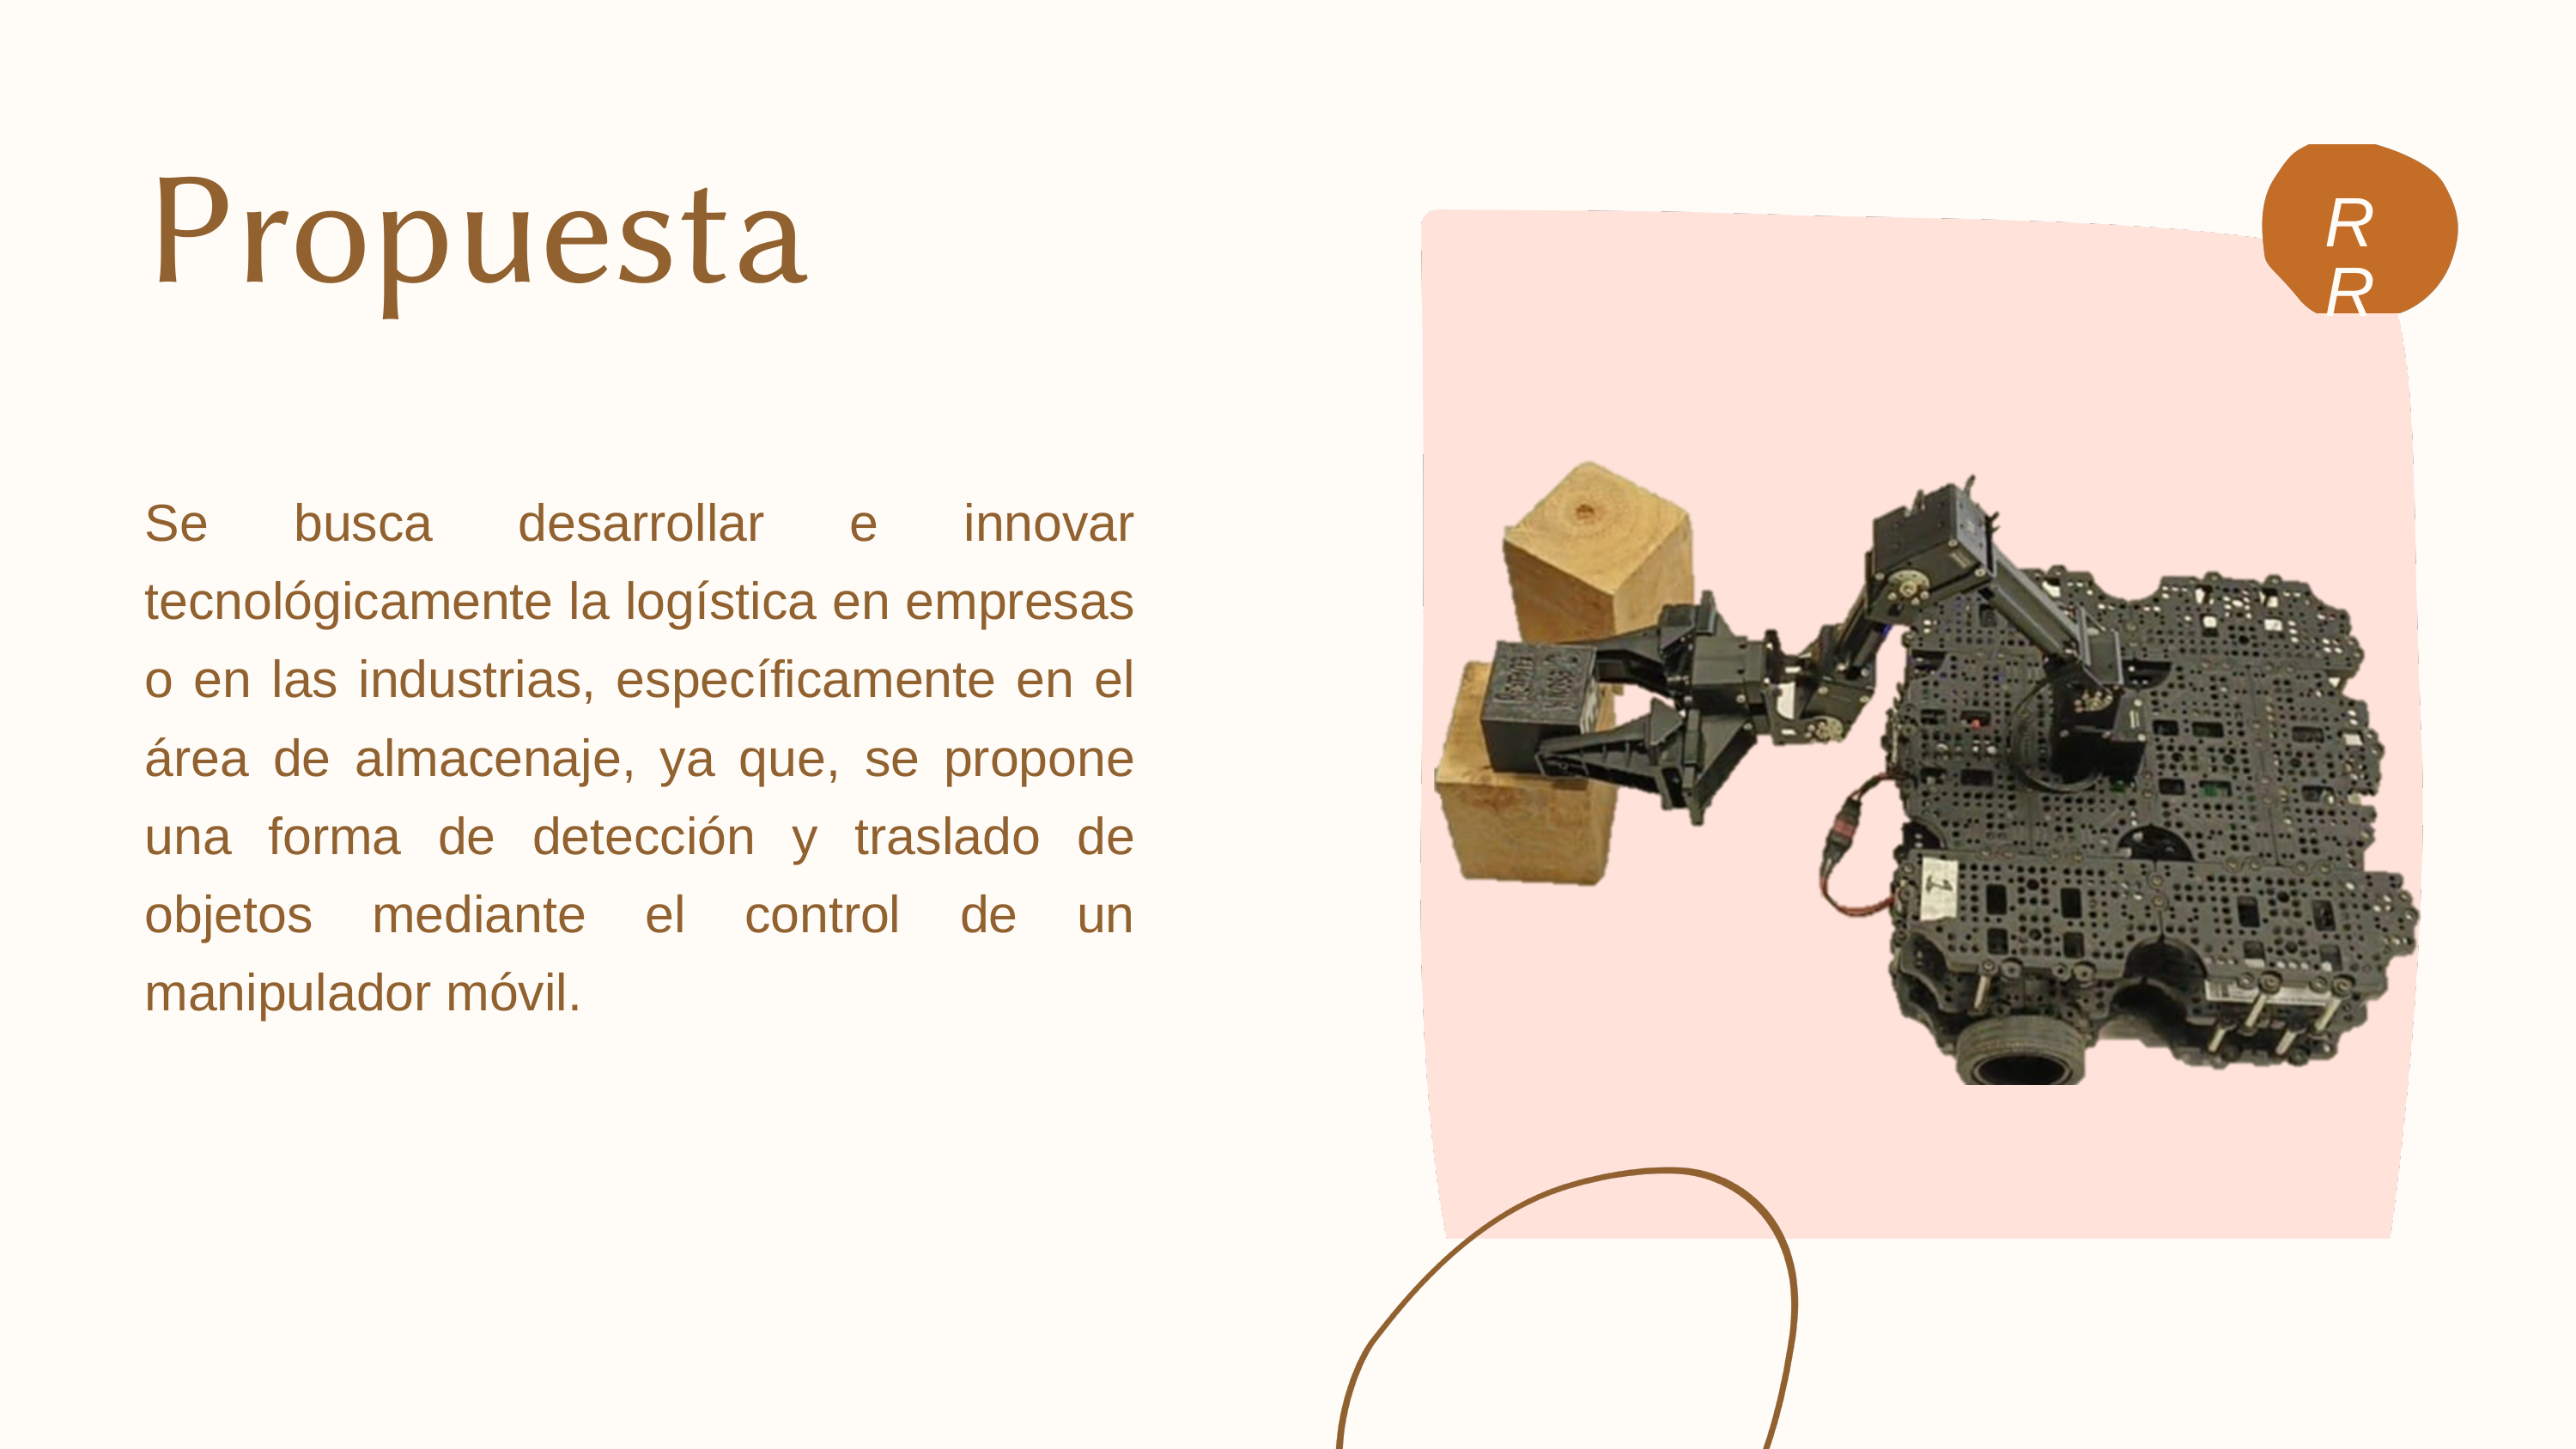

Propuesta

RR

Se busca desarrollar e innovar tecnológicamente la logística en empresas o en las industrias, específicamente en el área de almacenaje, ya que, se propone una forma de detección y traslado de objetos mediante el control de un manipulador móvil.